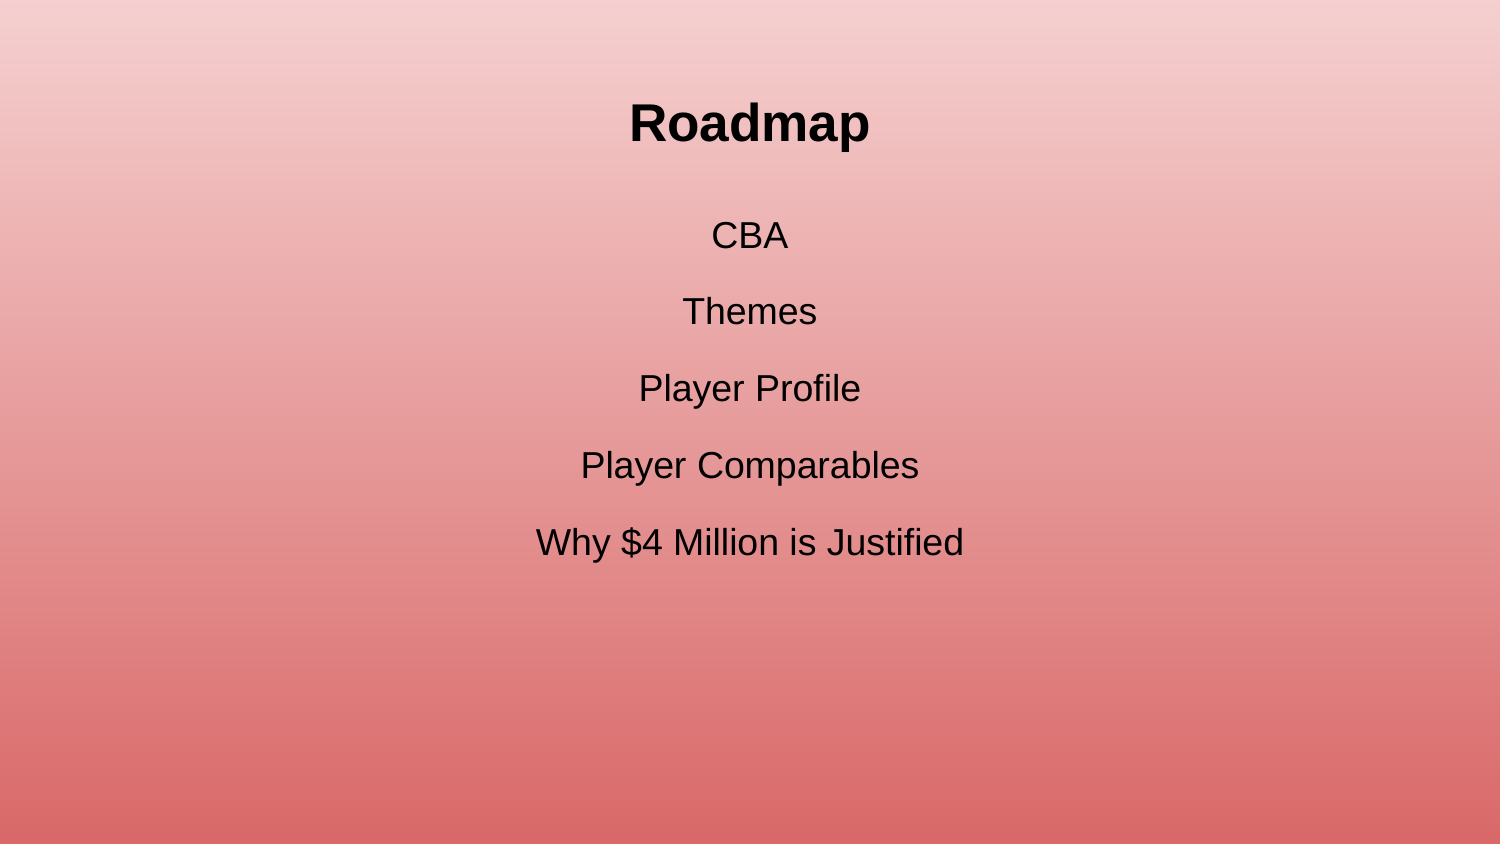

# Roadmap
CBA
Themes
Player Profile
Player Comparables
Why $4 Million is Justified